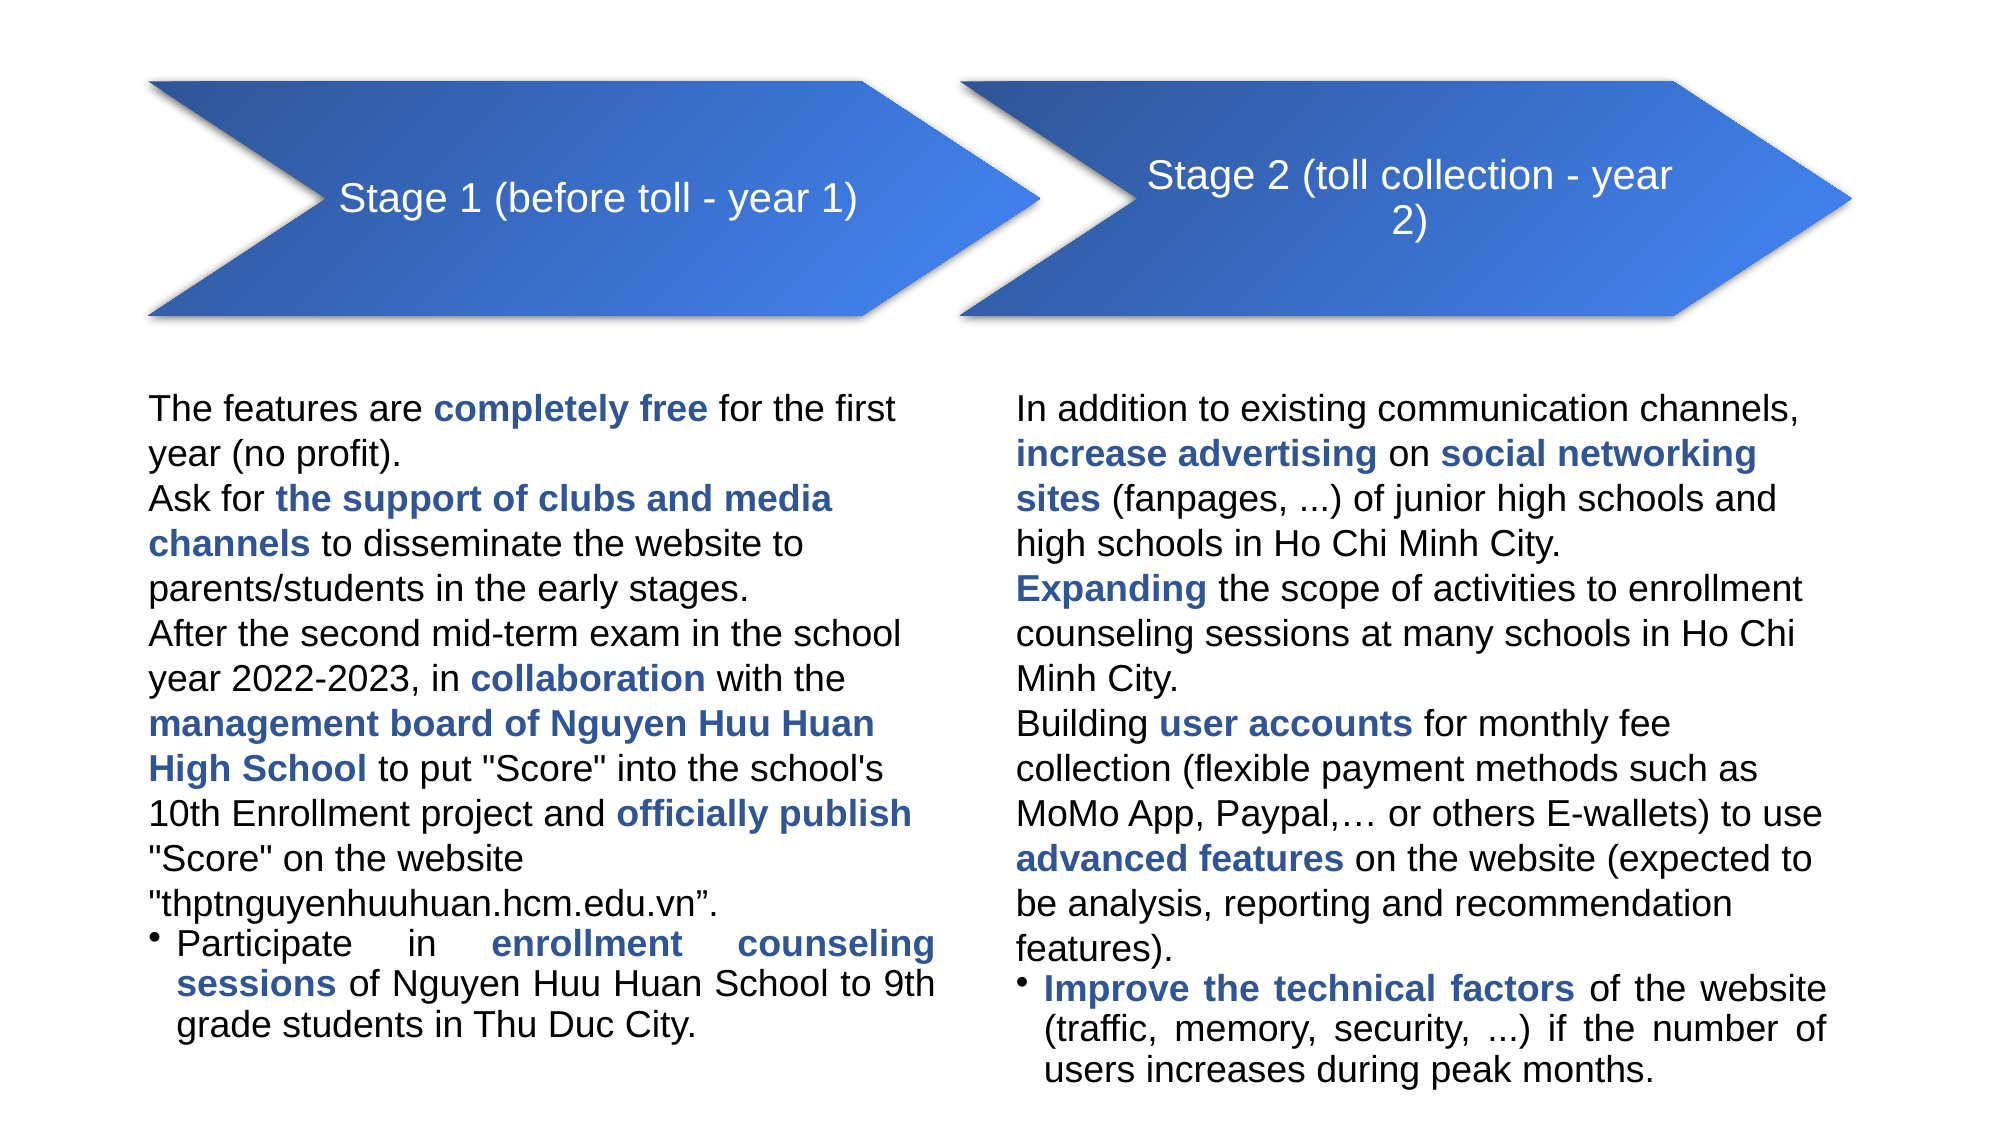

Stage 1 (before toll - year 1)
Stage 2 (toll collection - year 2)
The features are completely free for the first year (no profit).
Ask for the support of clubs and media channels to disseminate the website to parents/students in the early stages.
After the second mid-term exam in the school year 2022-2023, in collaboration with the management board of Nguyen Huu Huan High School to put "Score" into the school's 10th Enrollment project and officially publish "Score" on the website "thptnguyenhuuhuan.hcm.edu.vn”.
Participate in enrollment counseling sessions of Nguyen Huu Huan School to 9th grade students in Thu Duc City.
In addition to existing communication channels, increase advertising on social networking sites (fanpages, ...) of junior high schools and high schools in Ho Chi Minh City.
Expanding the scope of activities to enrollment counseling sessions at many schools in Ho Chi Minh City.
Building user accounts for monthly fee collection (flexible payment methods such as MoMo App, Paypal,… or others E-wallets) to use advanced features on the website (expected to be analysis, reporting and recommendation features).
Improve the technical factors of the website (traffic, memory, security, ...) if the number of users increases during peak months.